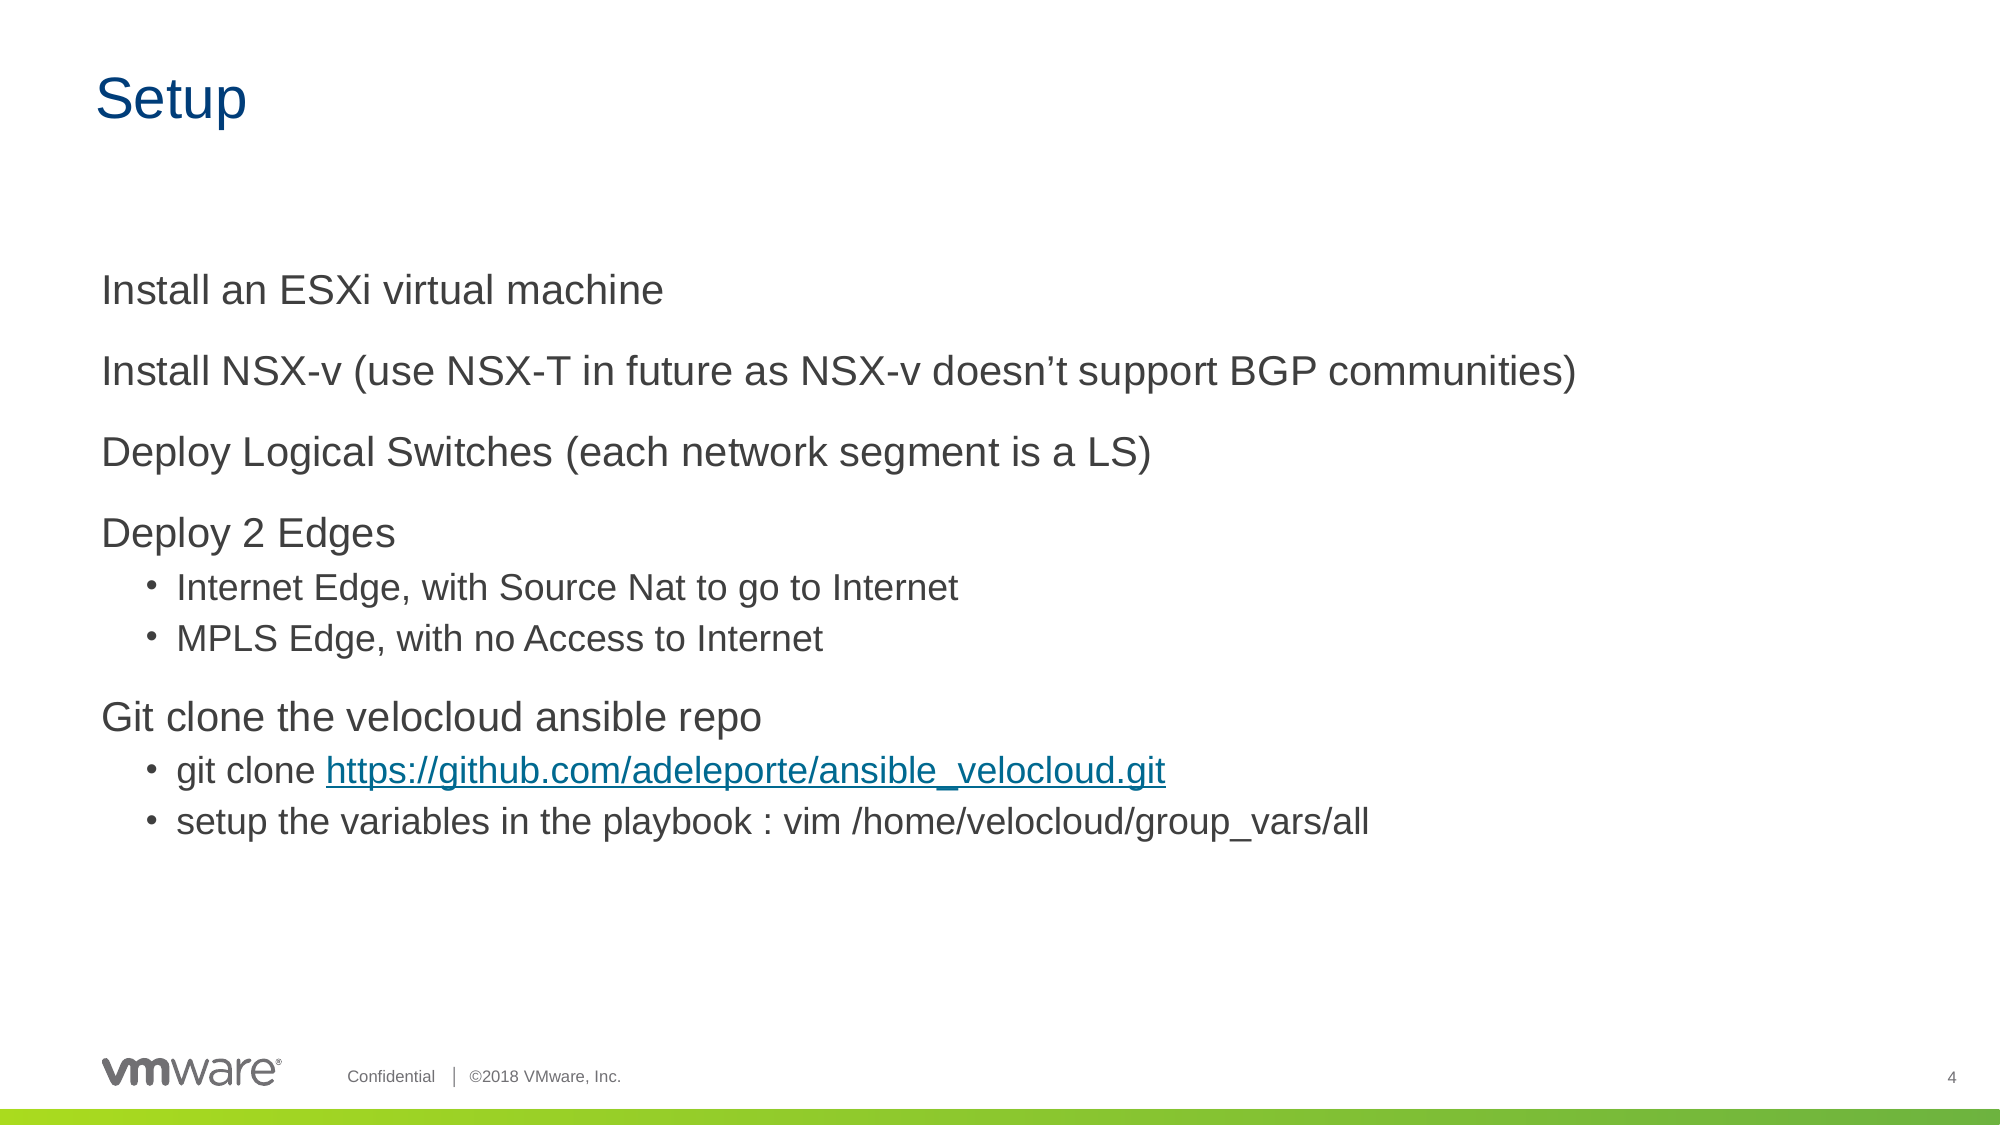

# Setup

Install an ESXi virtual machine
Install NSX-v (use NSX-T in future as NSX-v doesn’t support BGP communities)
Deploy Logical Switches (each network segment is a LS)
Deploy 2 Edges
Internet Edge, with Source Nat to go to Internet
MPLS Edge, with no Access to Internet
Git clone the velocloud ansible repo
git clone https://github.com/adeleporte/ansible_velocloud.git
setup the variables in the playbook : vim /home/velocloud/group_vars/all